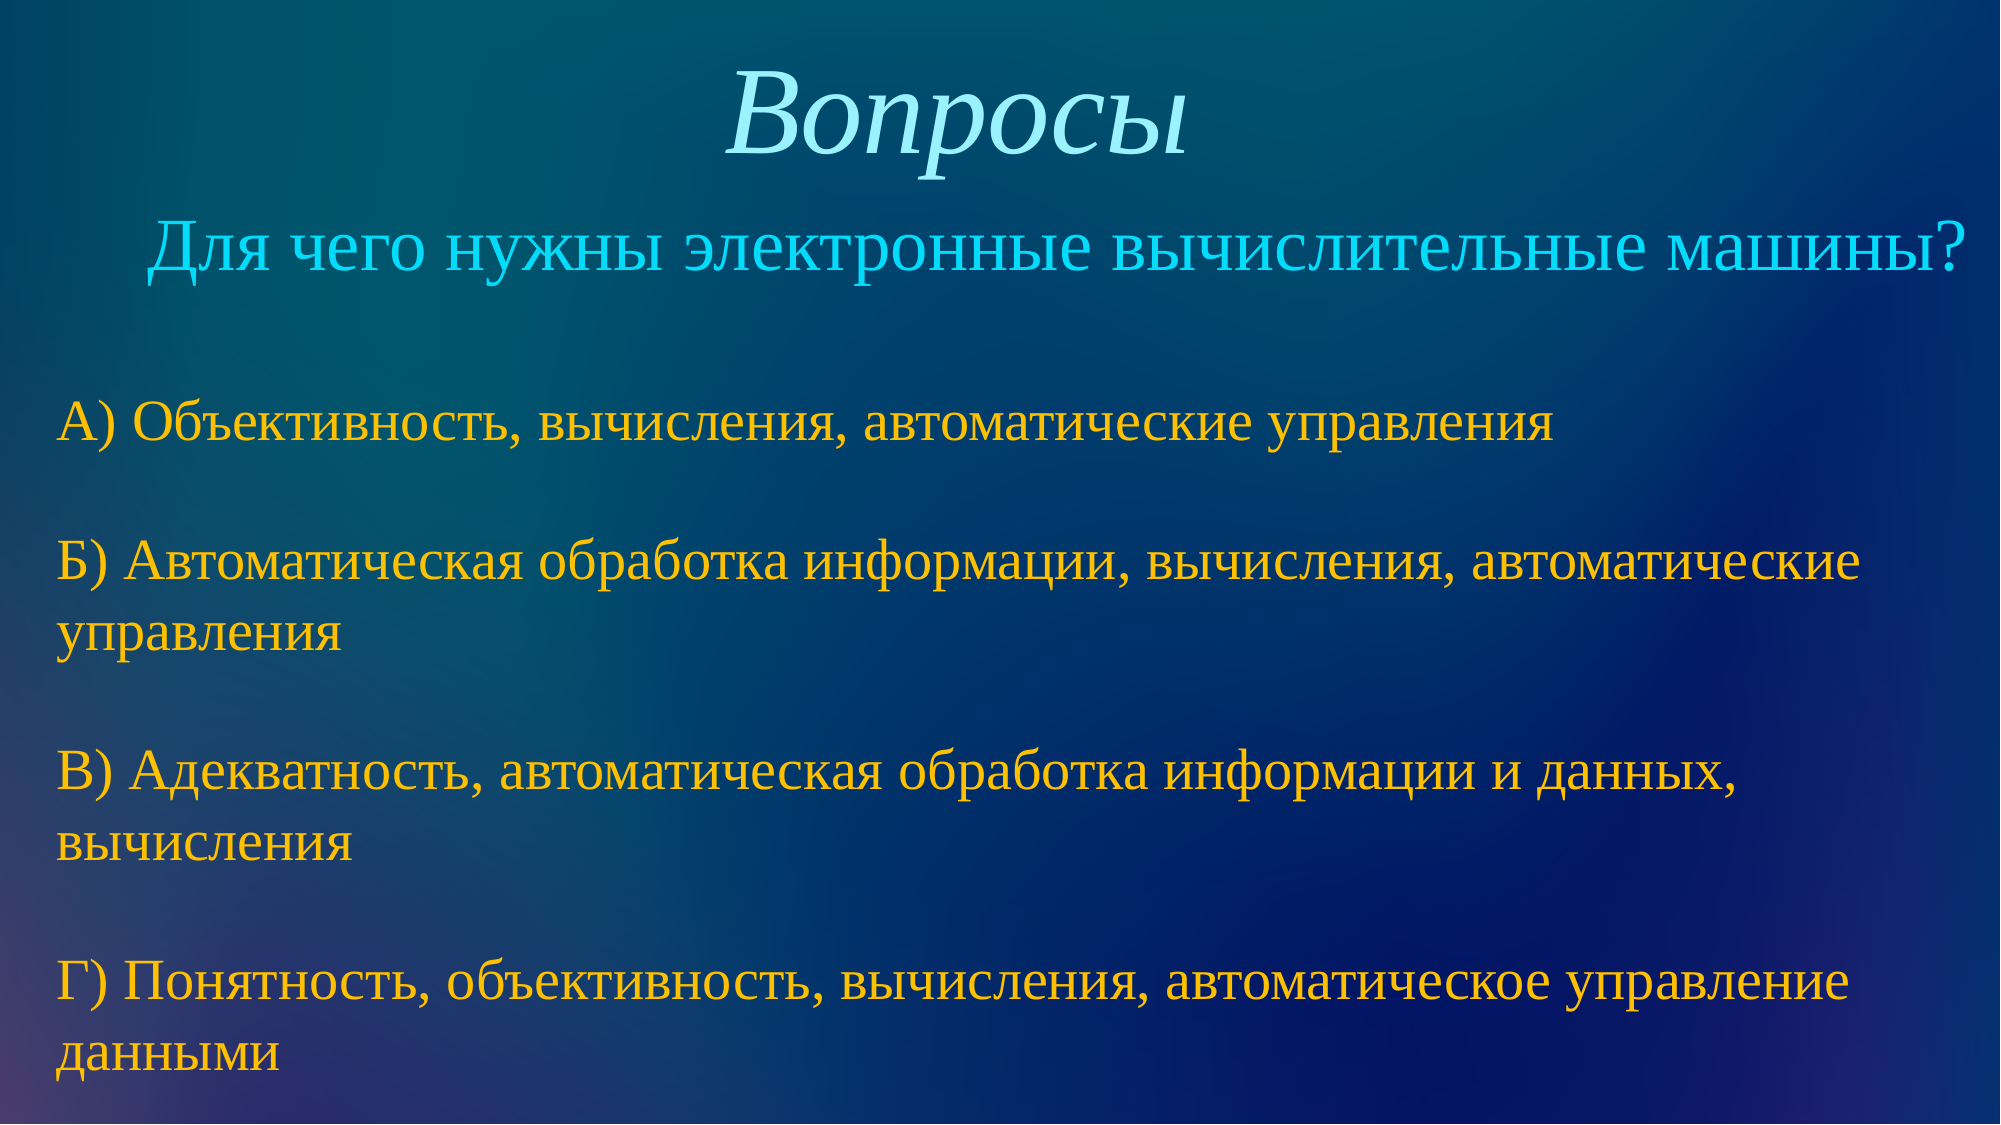

Вопросы
Для чего нужны электронные вычислительные машины?
А) Объективность, вычисления, автоматические управления

Б) Автоматическая обработка информации, вычисления, автоматические управления
В) Адекватность, автоматическая обработка информации и данных, вычисления
Г) Понятность, объективность, вычисления, автоматическое управление данными